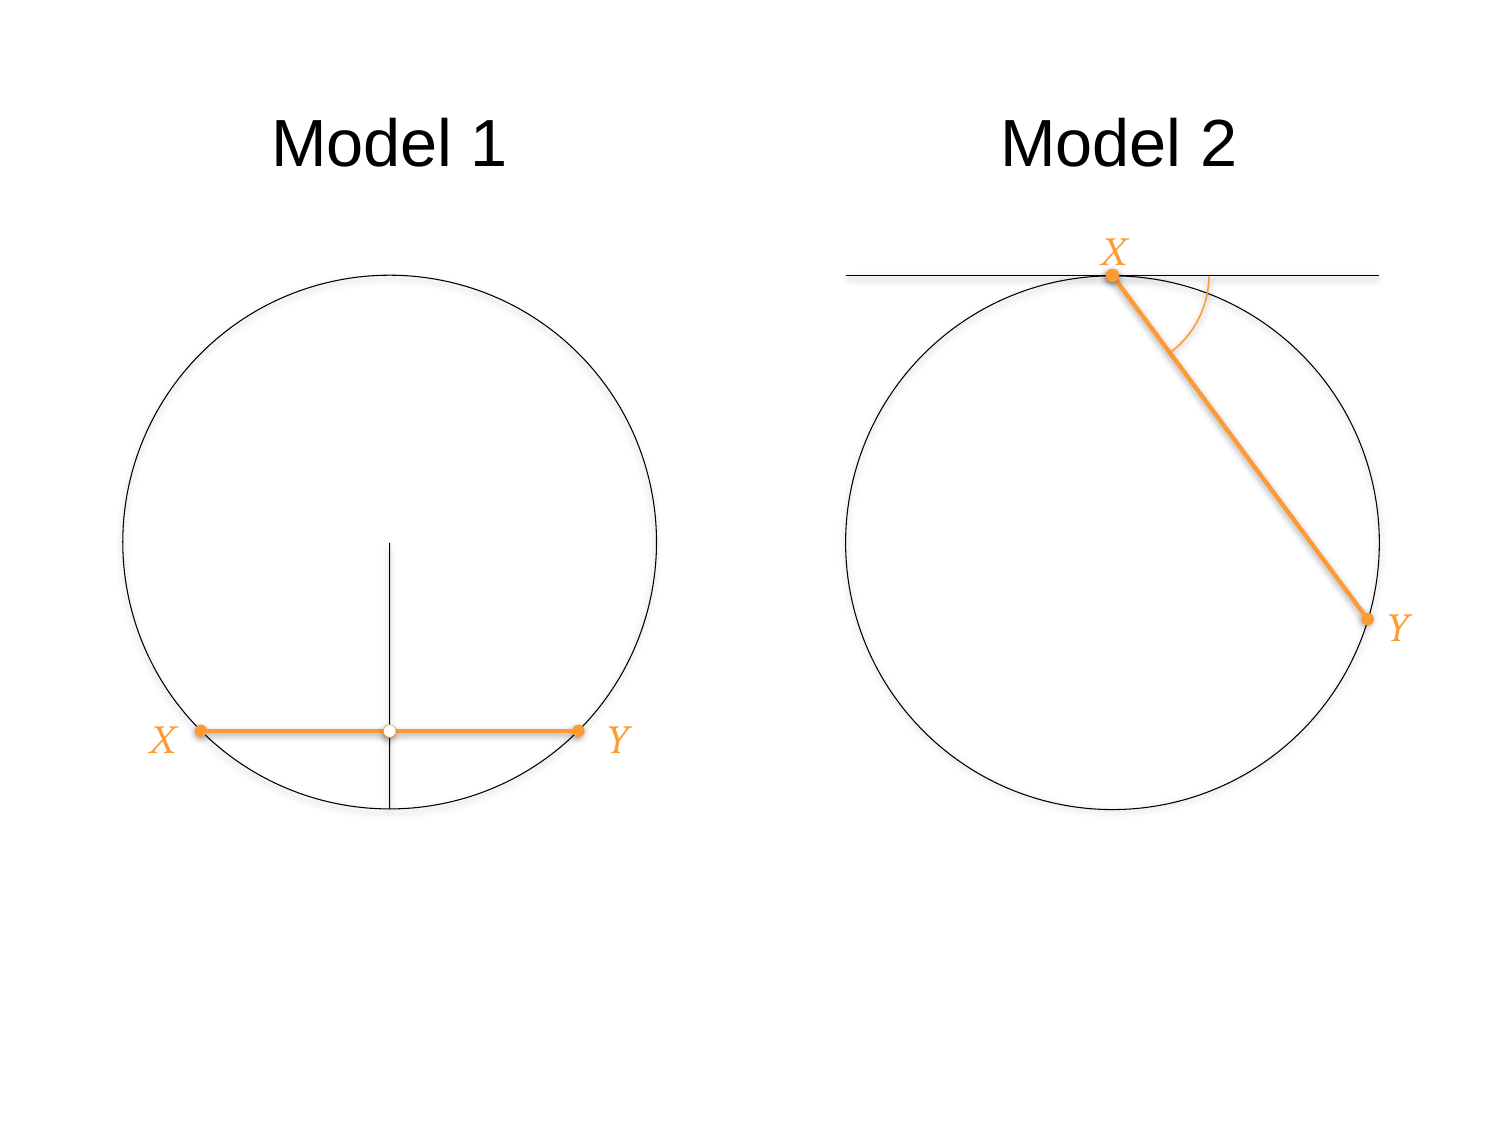

Model 1
Model 2

X

Y
X
Y